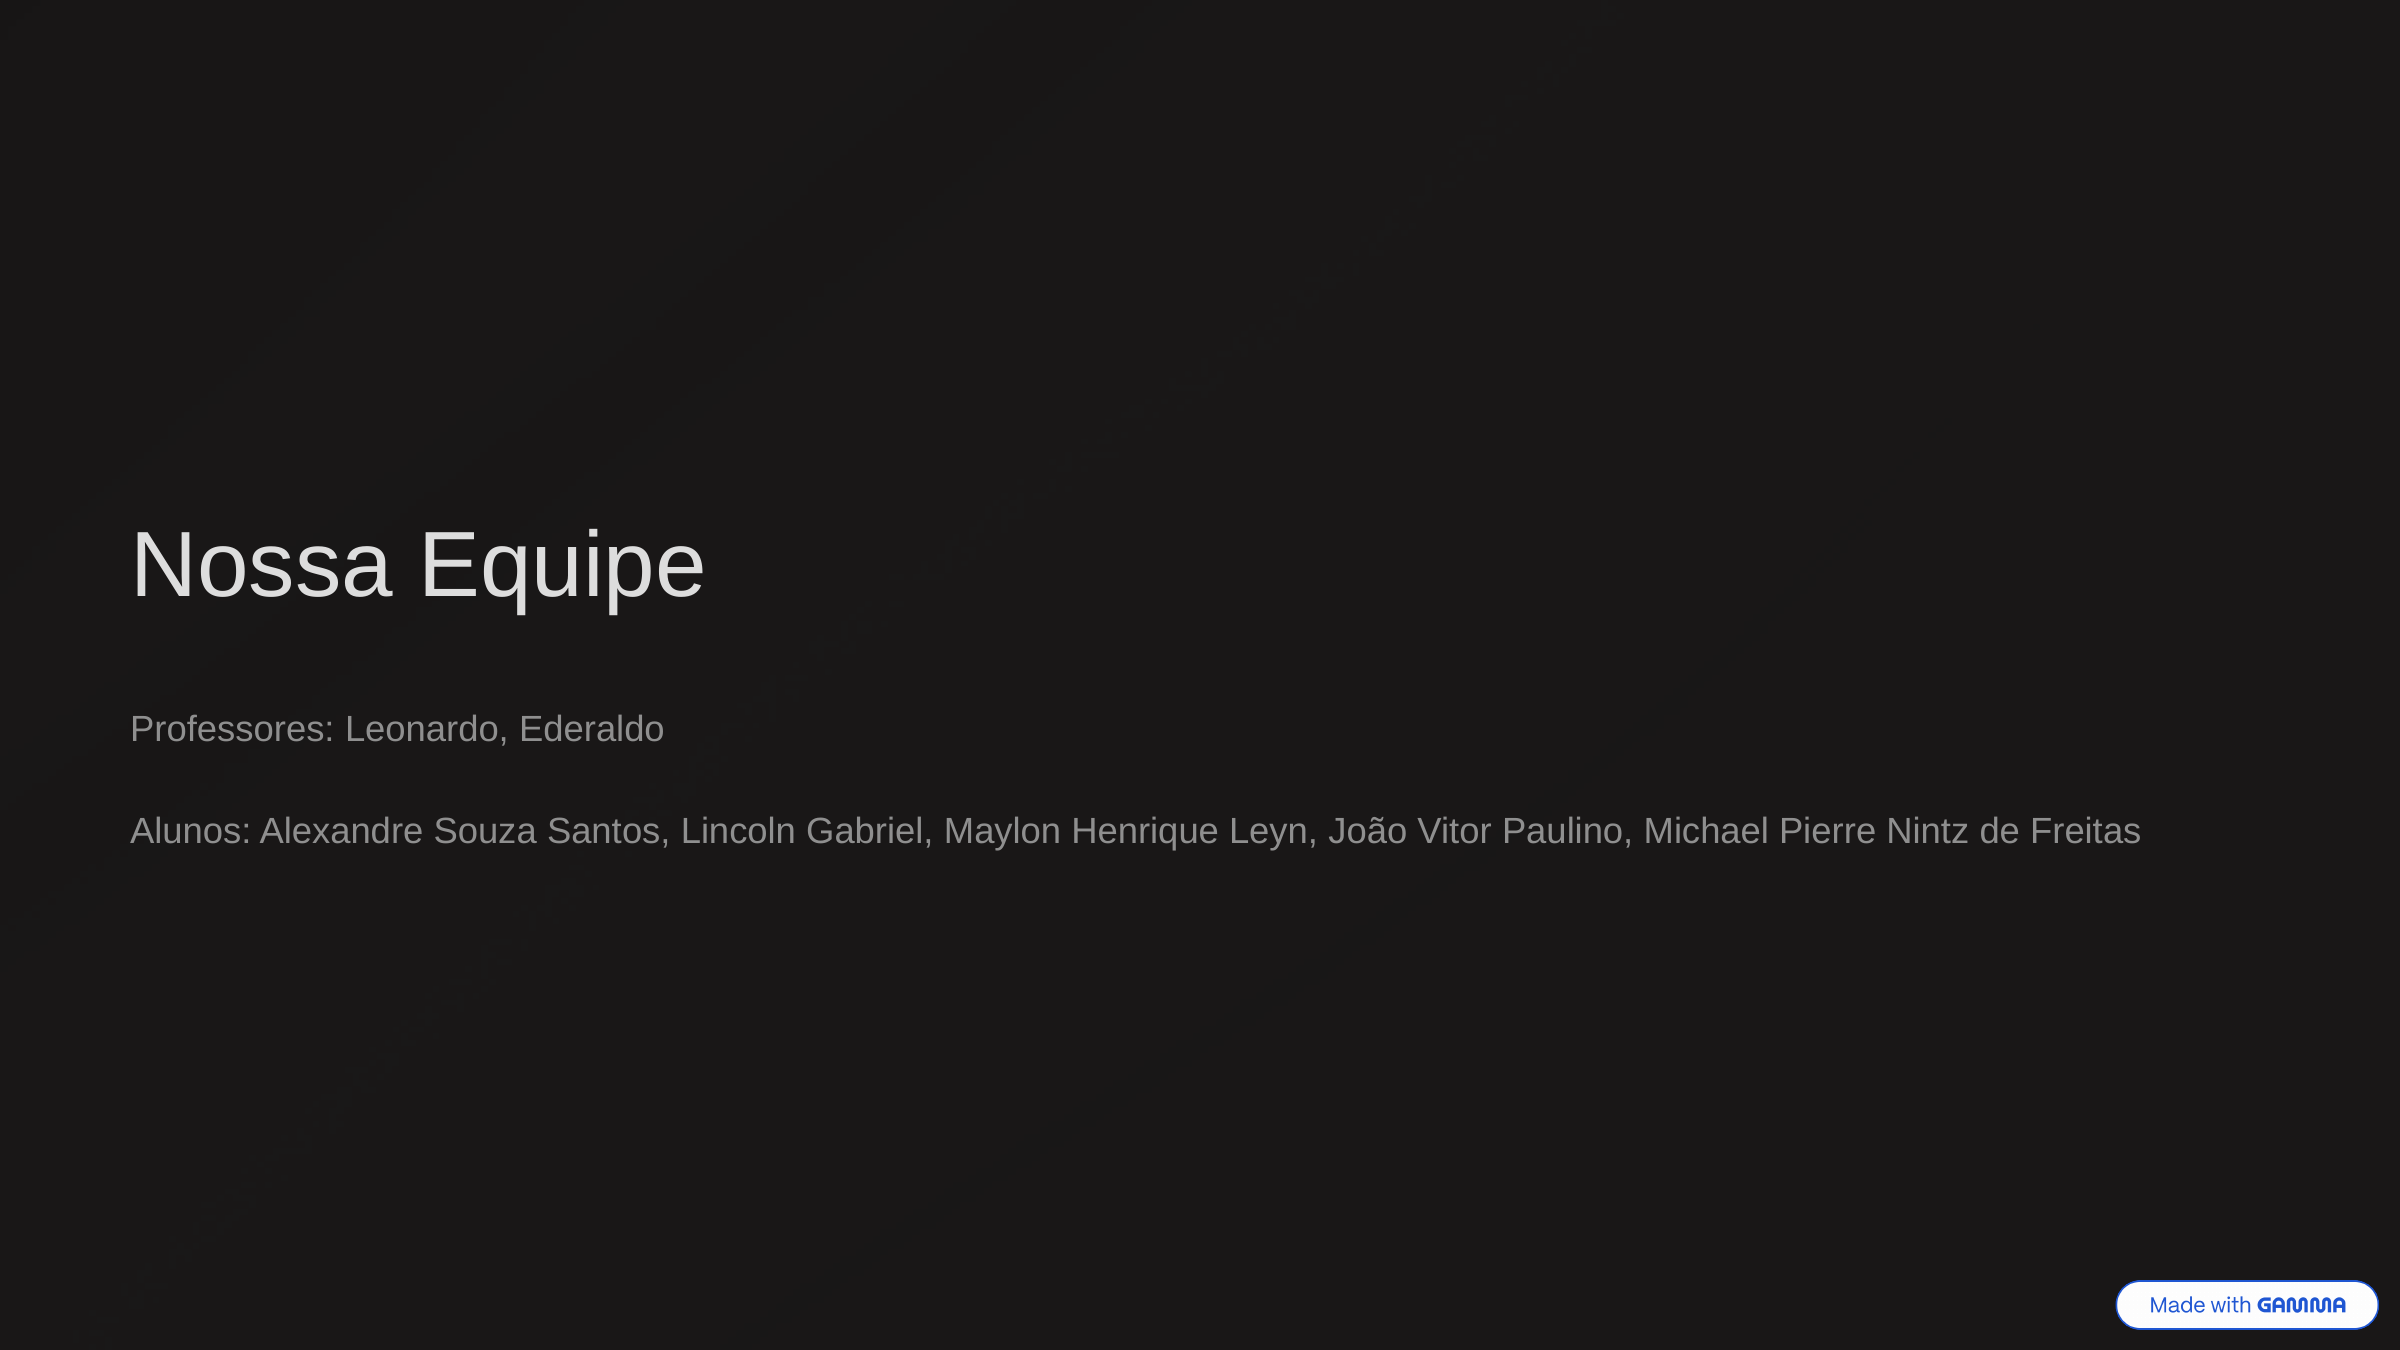

Nossa Equipe
Professores: Leonardo, Ederaldo
Alunos: Alexandre Souza Santos, Lincoln Gabriel, Maylon Henrique Leyn, João Vitor Paulino, Michael Pierre Nintz de Freitas